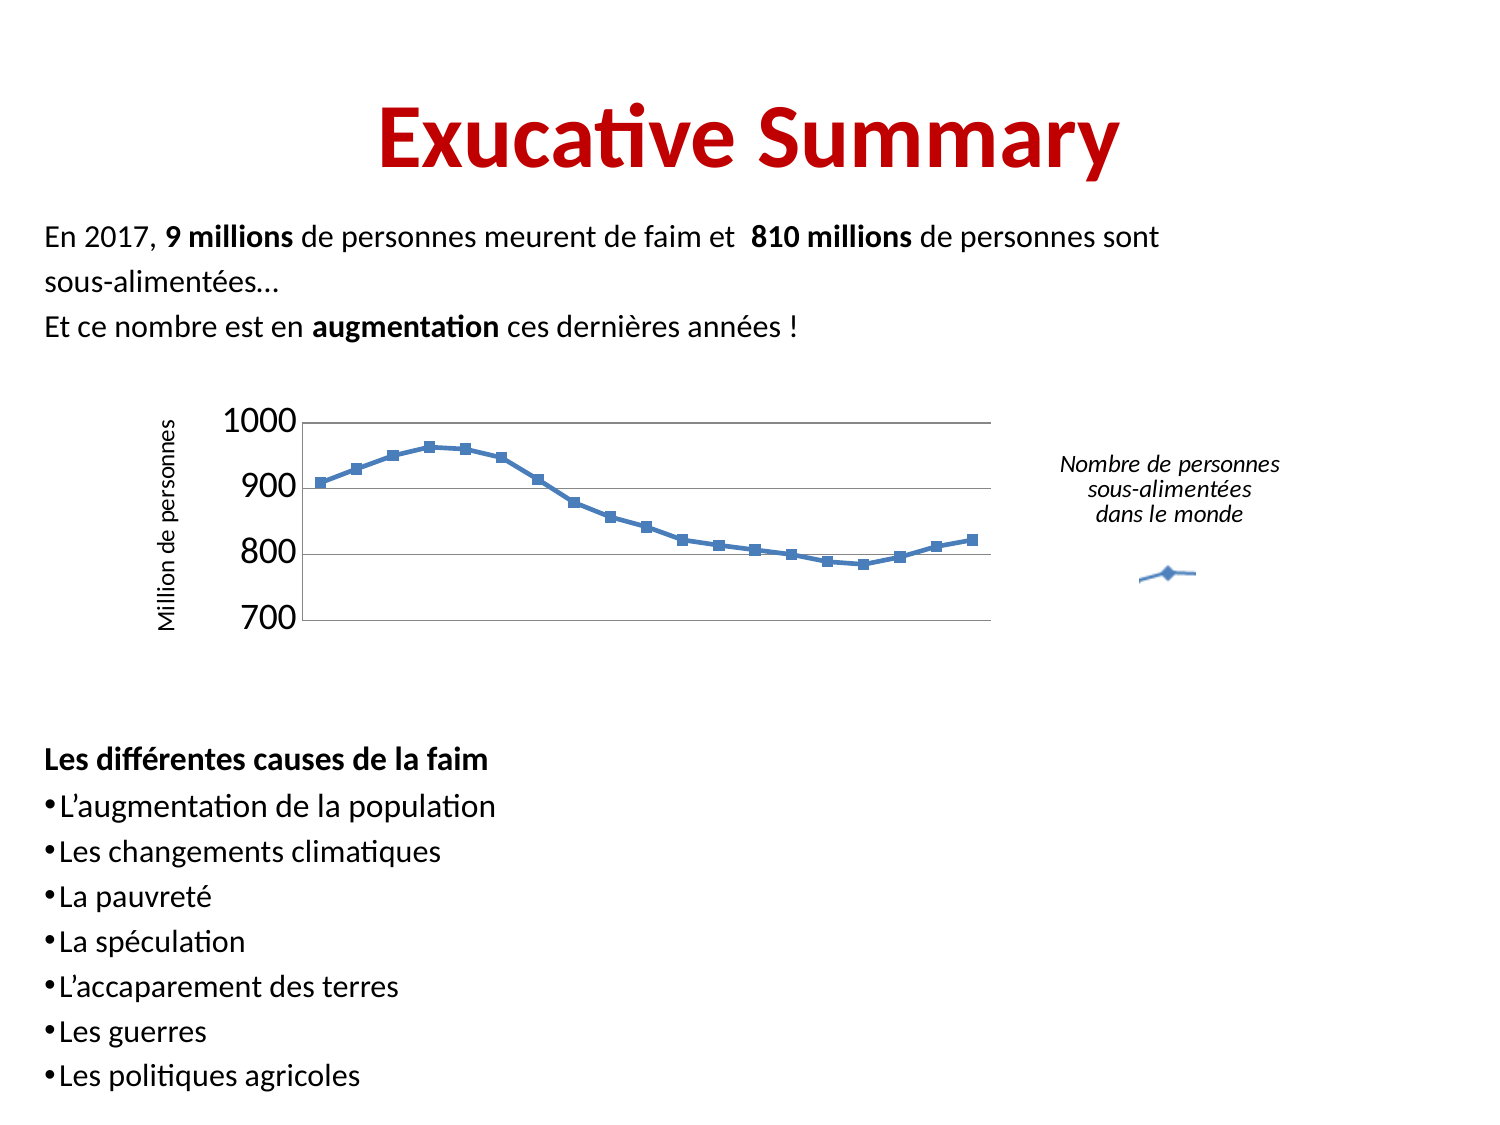

# Exucative Summary
En 2017, 9 millions de personnes meurent de faim et  810 millions de personnes sont
sous-alimentées…
Et ce nombre est en augmentation ces dernières années !

Les différentes causes de la faim
 L’augmentation de la population
 Les changements climatiques
 La pauvreté
 La spéculation
 L’accaparement des terres
 Les guerres
 Les politiques agricoles

### Chart: Nombre de personnes
sous-alimentées
dans le monde

| Category | Nombre de personnes sous-alimentées dans le monde en million |
|---|---|
| 2000 | 909.0 |
| 2001 | 930.0 |
| 2002 | 950.0 |
| 2003 | 963.0 |
| 2004 | 960.0 |
| 2005 | 947.0 |
| 2006 | 914.0 |
| 2007 | 879.0 |
| 2008 | 857.0 |
| 2009 | 842.0 |
| 2010 | 822.0 |
| 2011 | 814.0 |
| 2012 | 807.0 |
| 2013 | 800.0 |
| 2014 | 789.0 |
| 2015 | 785.0 |
| 2016 | 796.0 |
| 2017 | 812.0 |
| 2018 | 822.0 |